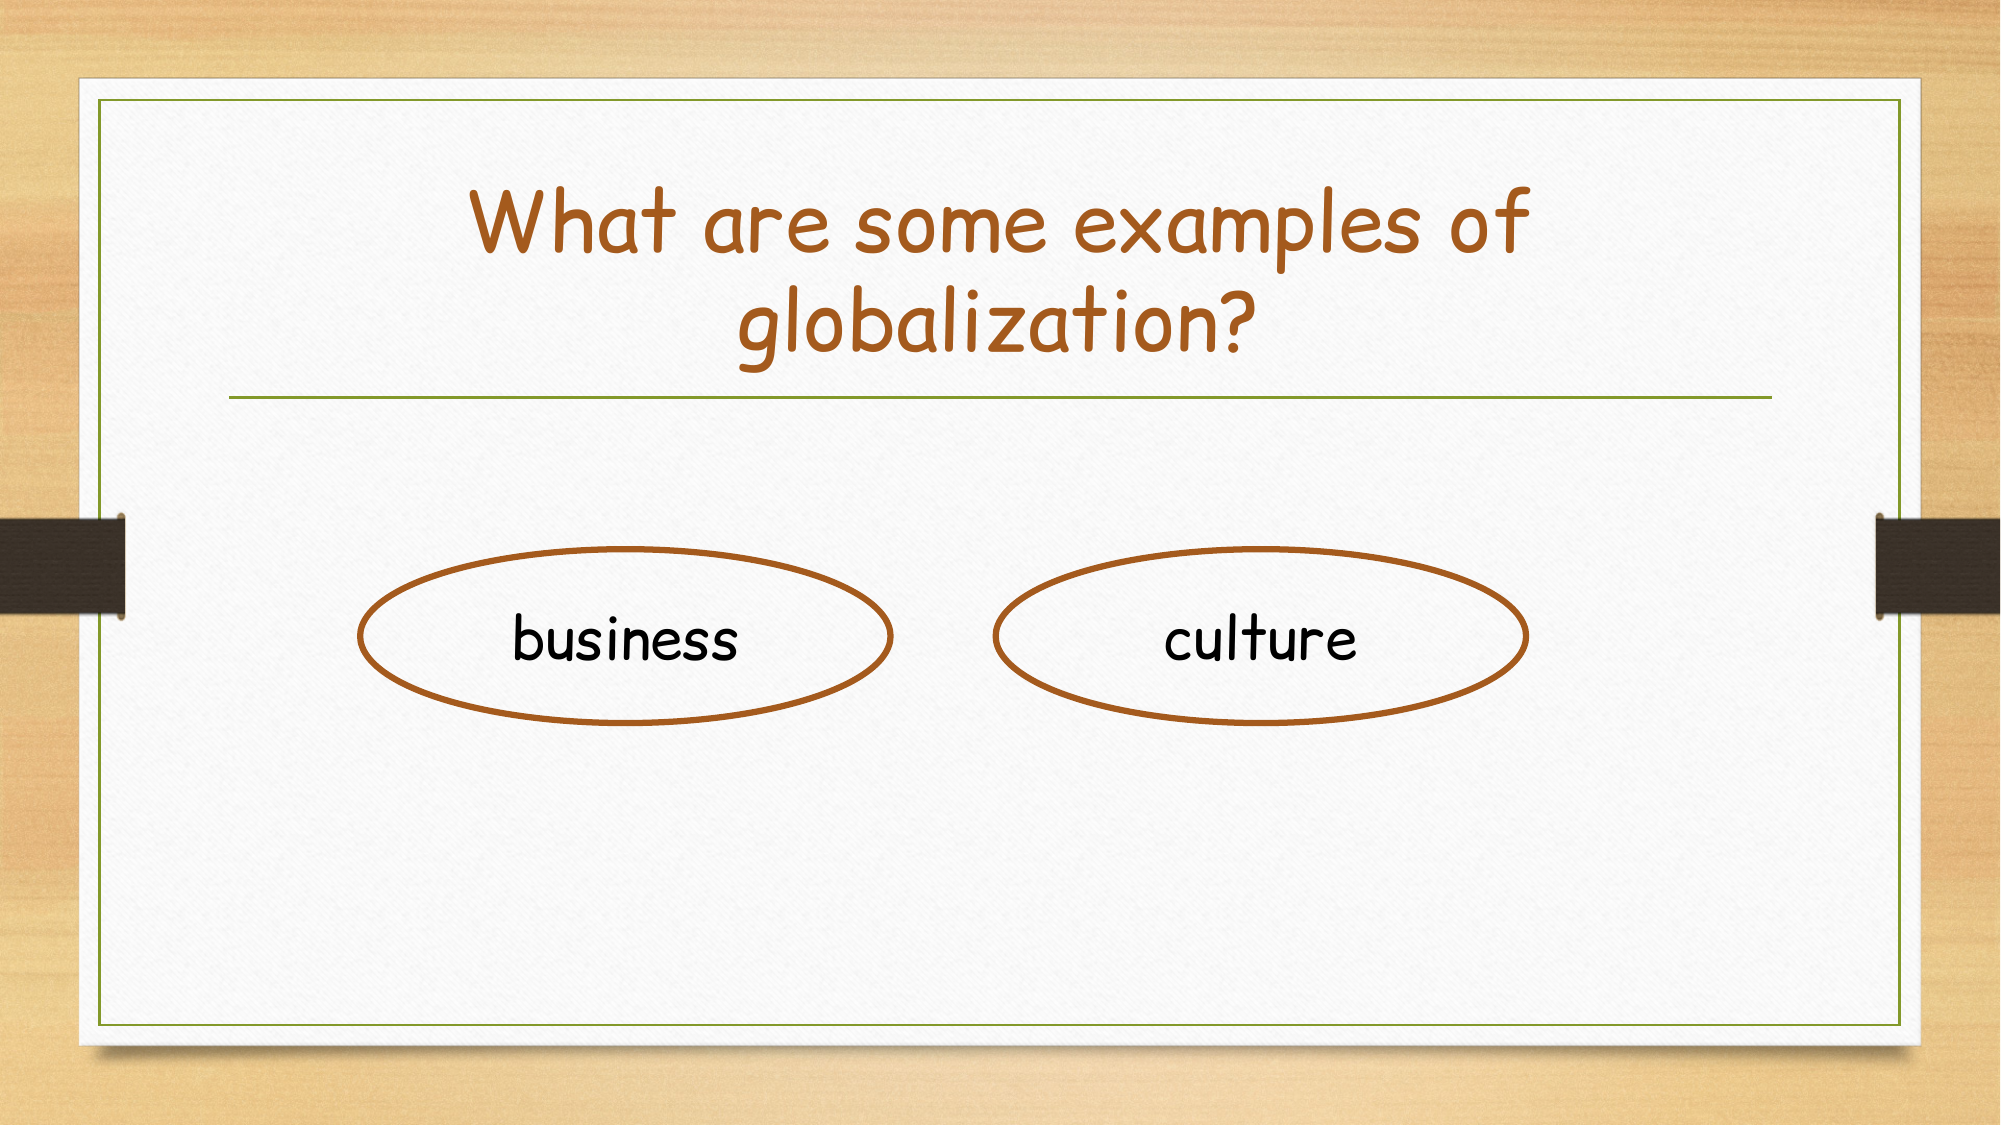

# What are some examples of globalization?
business
culture